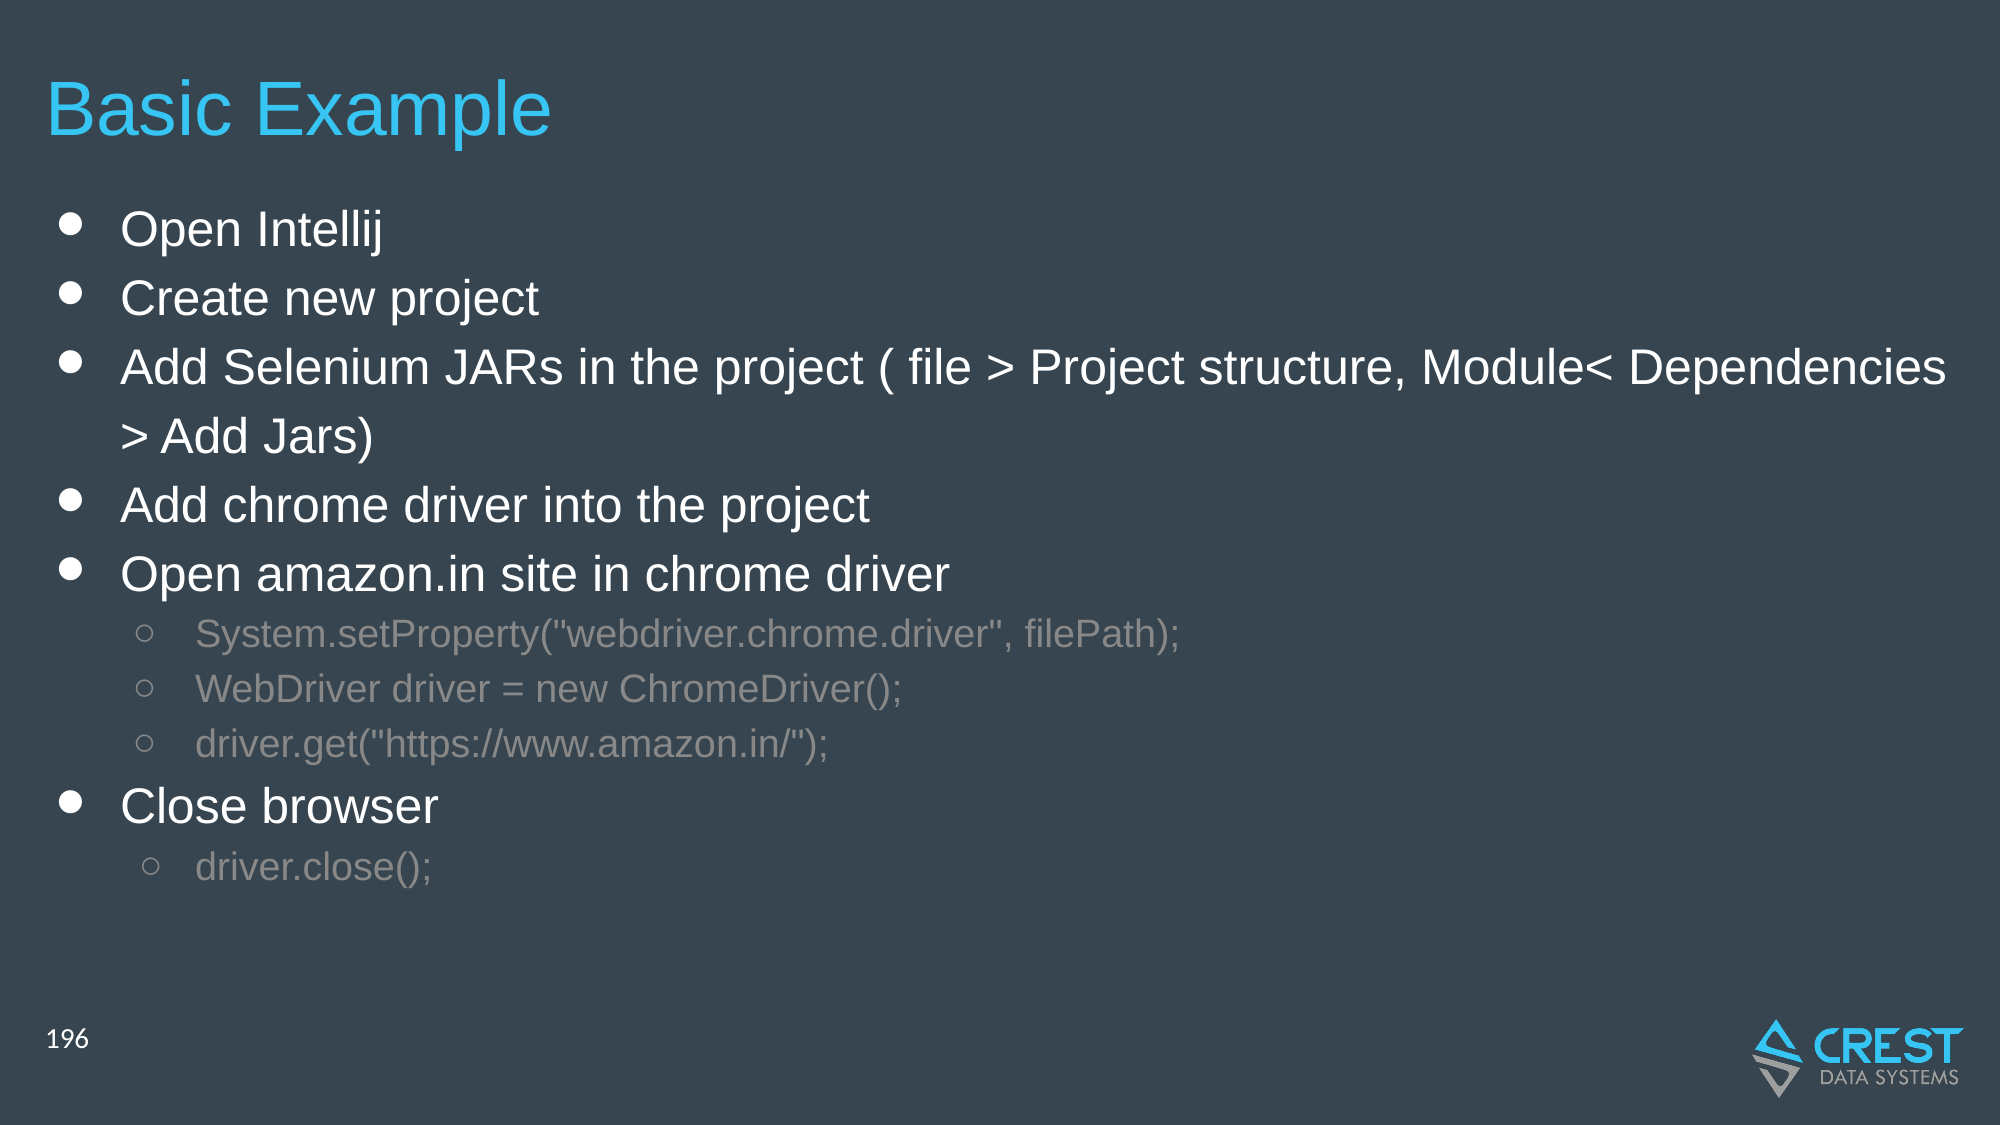

# Basic Example
Open Intellij
Create new project
Add Selenium JARs in the project ( file > Project structure, Module< Dependencies > Add Jars)
Add chrome driver into the project
Open amazon.in site in chrome driver
System.setProperty("webdriver.chrome.driver", filePath);
WebDriver driver = new ChromeDriver();
driver.get("https://www.amazon.in/");
Close browser
driver.close();
196